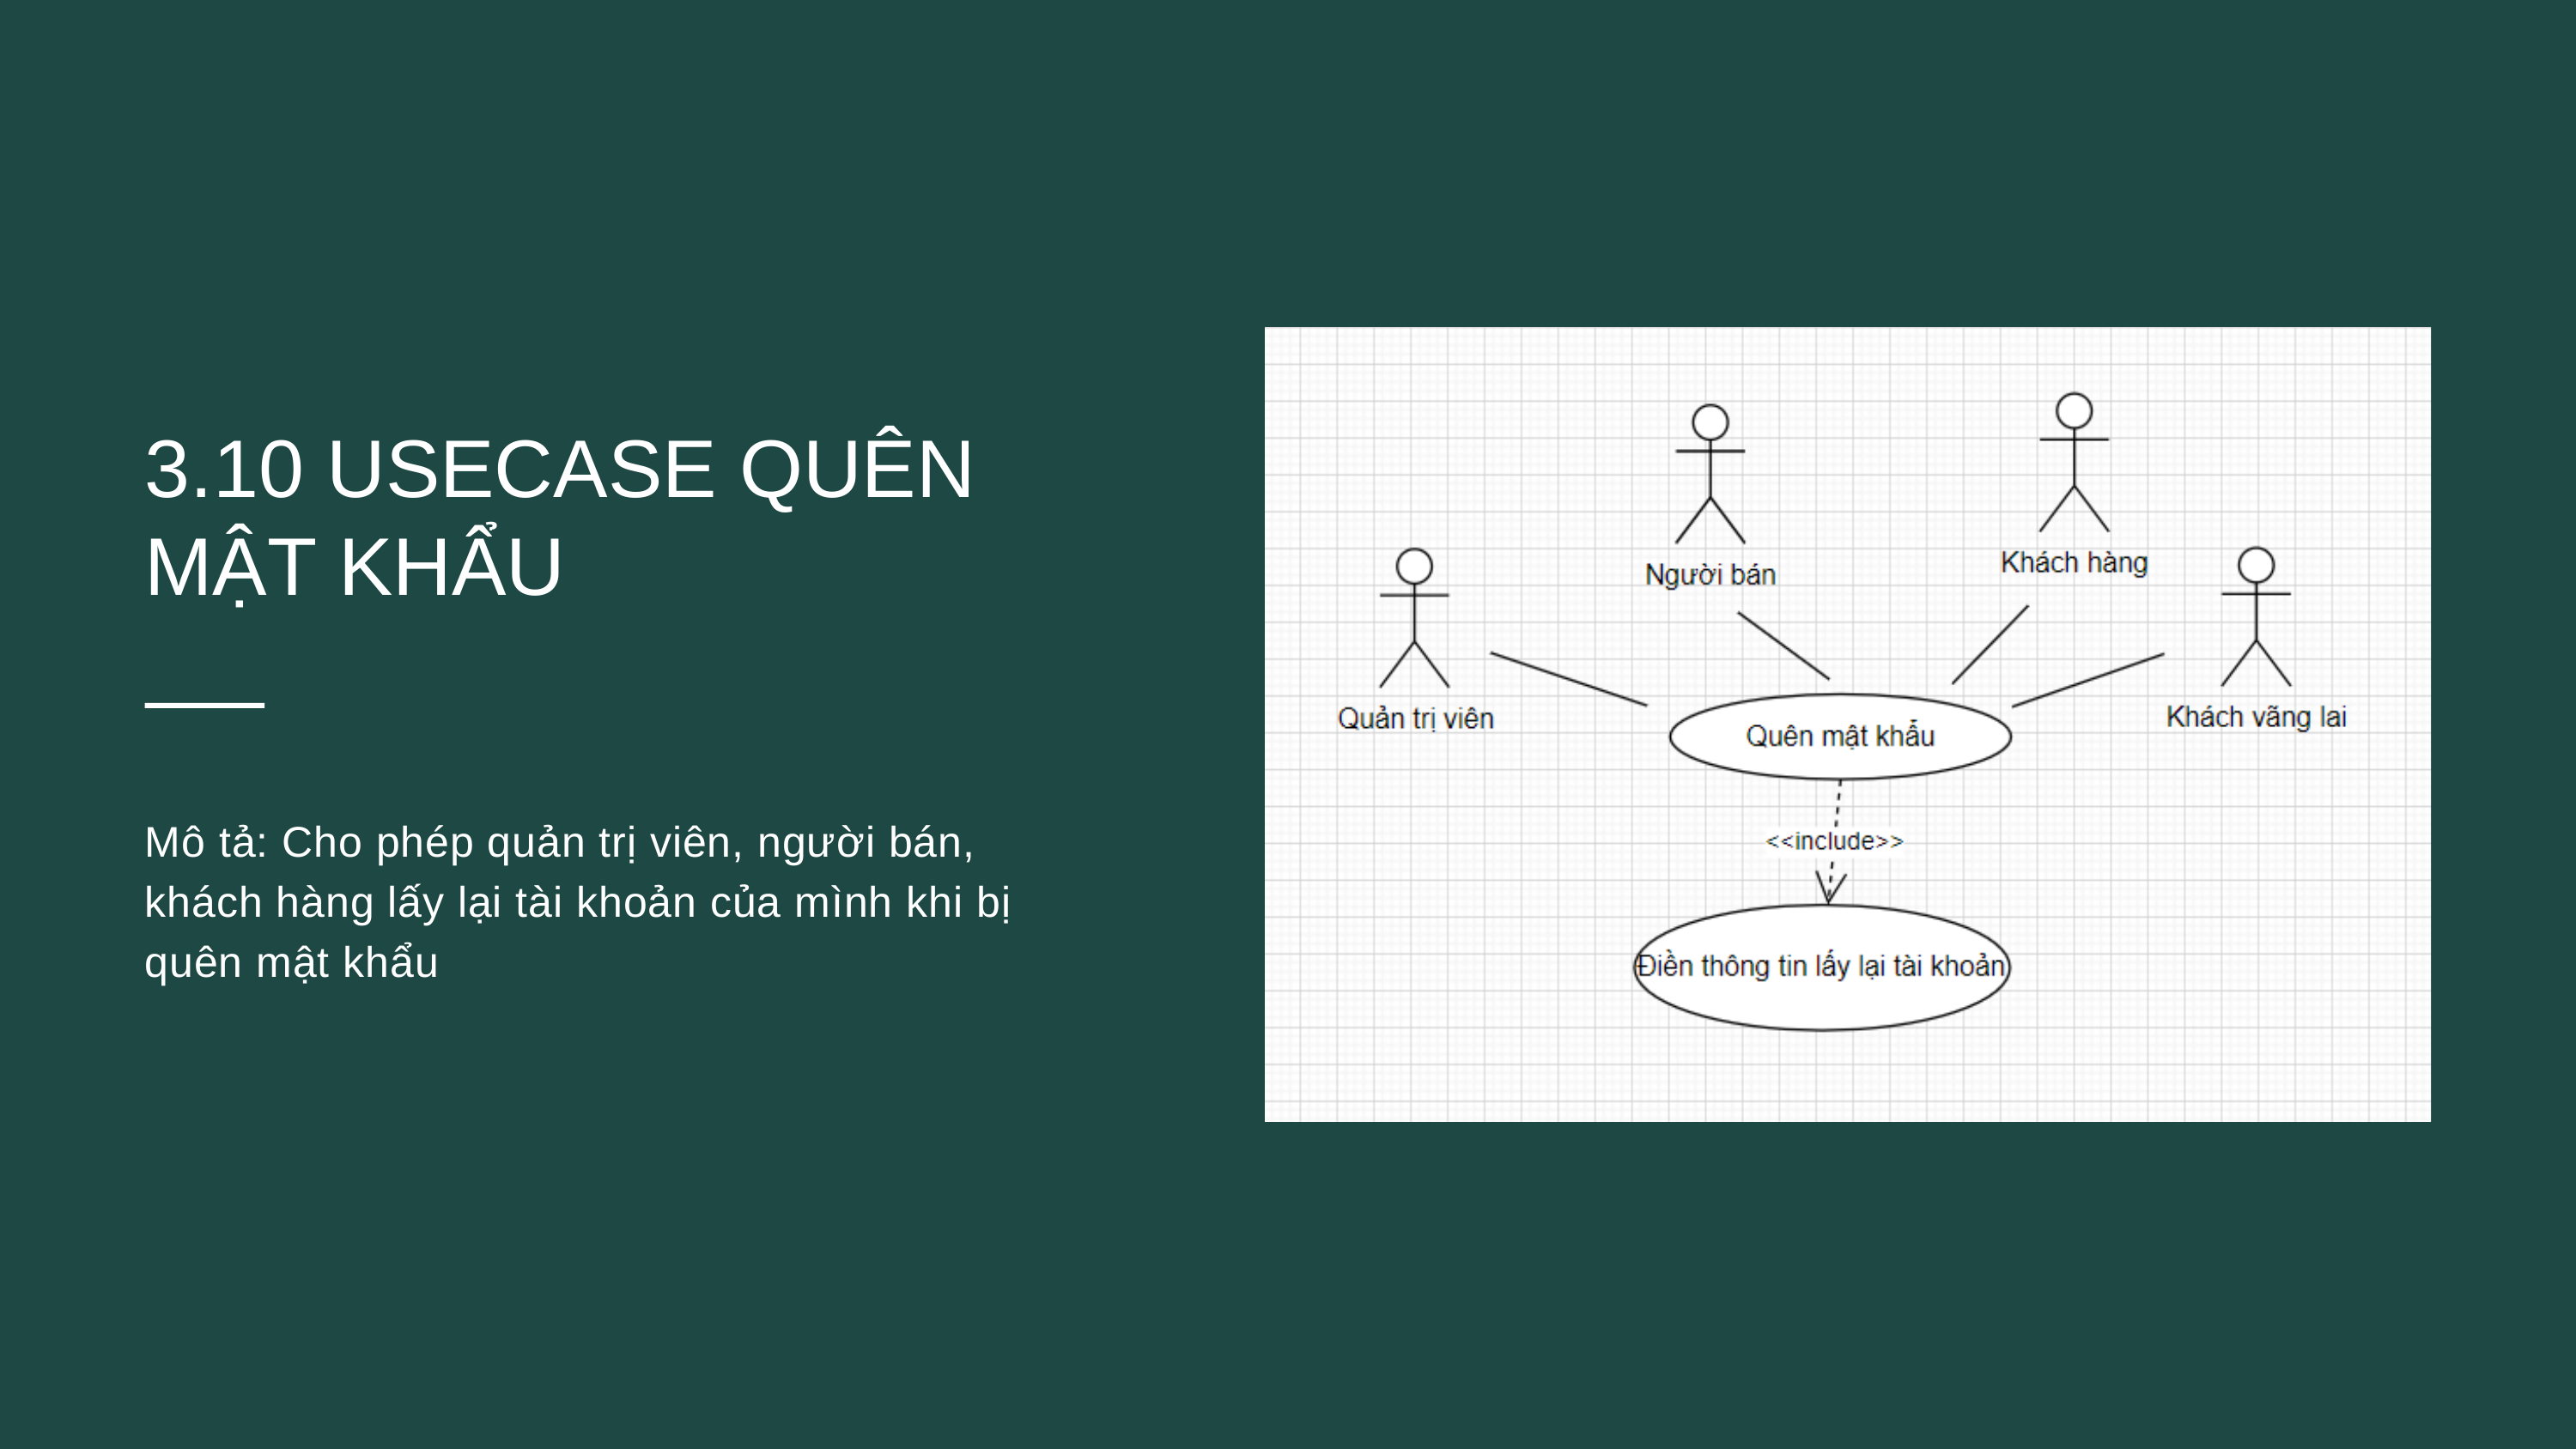

3.10 USECASE QUÊN MẬT KHẨU

Mô tả: Cho phép quản trị viên, người bán, khách hàng lấy lại tài khoản của mình khi bị quên mật khẩu